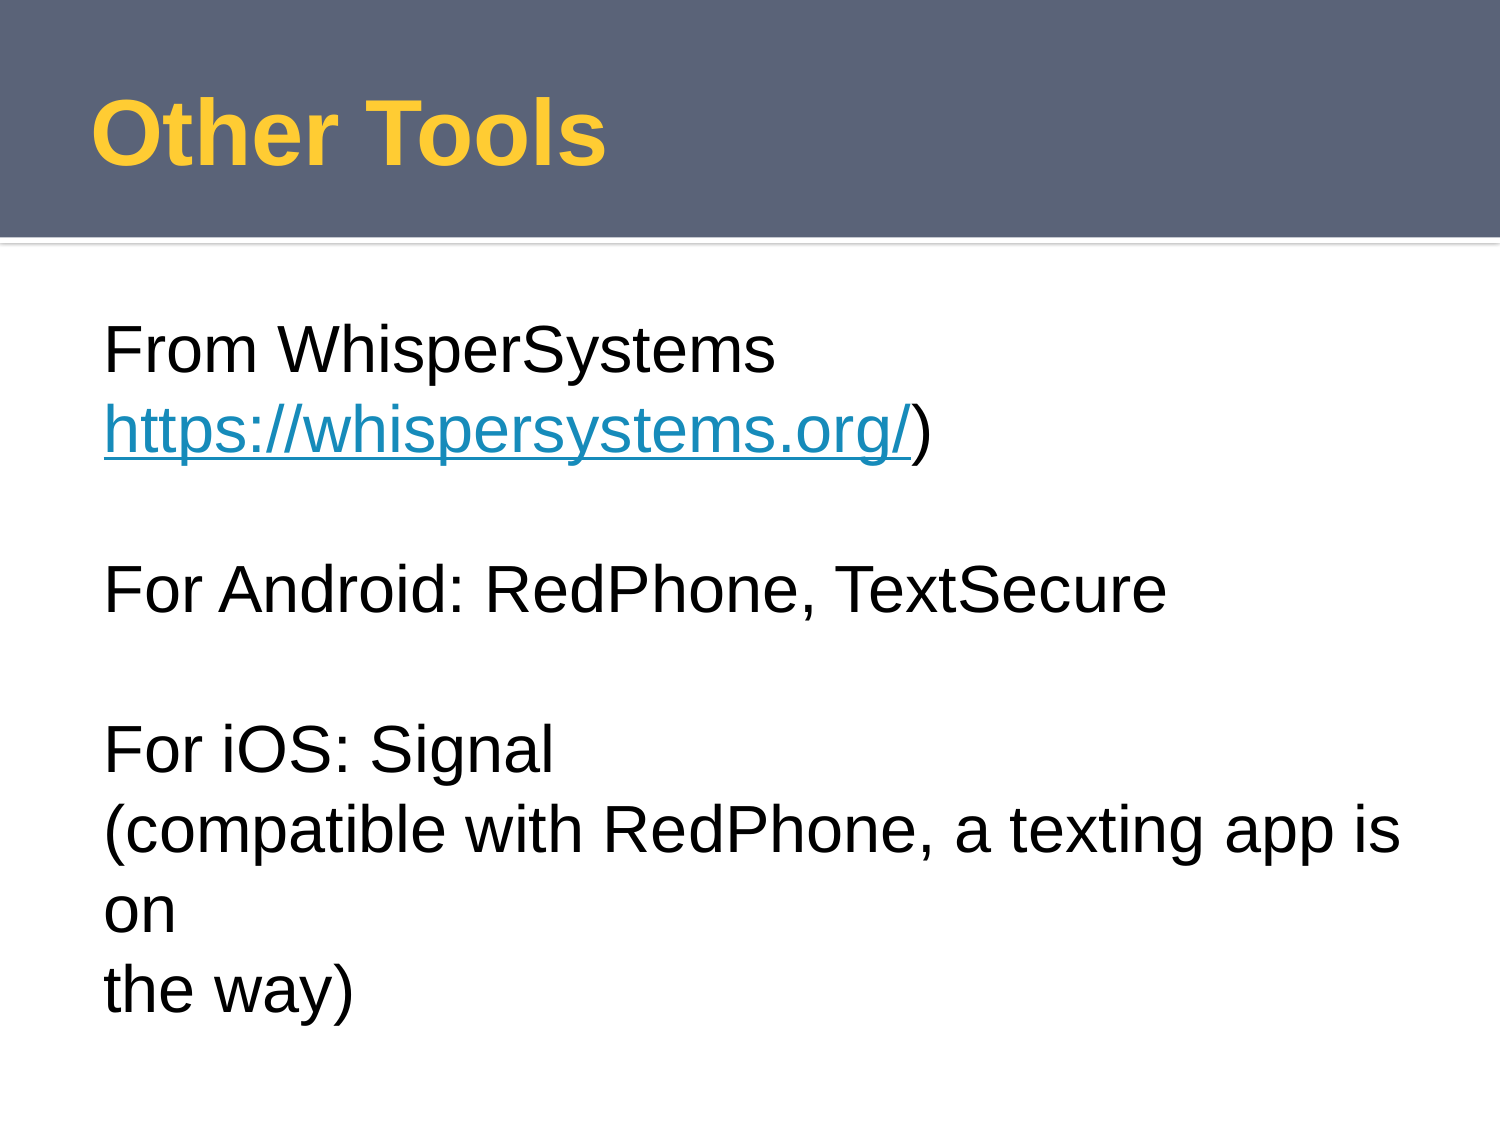

# Other Tools
From WhisperSystems https://whispersystems.org/)

For Android: RedPhone, TextSecure

For iOS: Signal
(compatible with RedPhone, a texting app is on
the way)